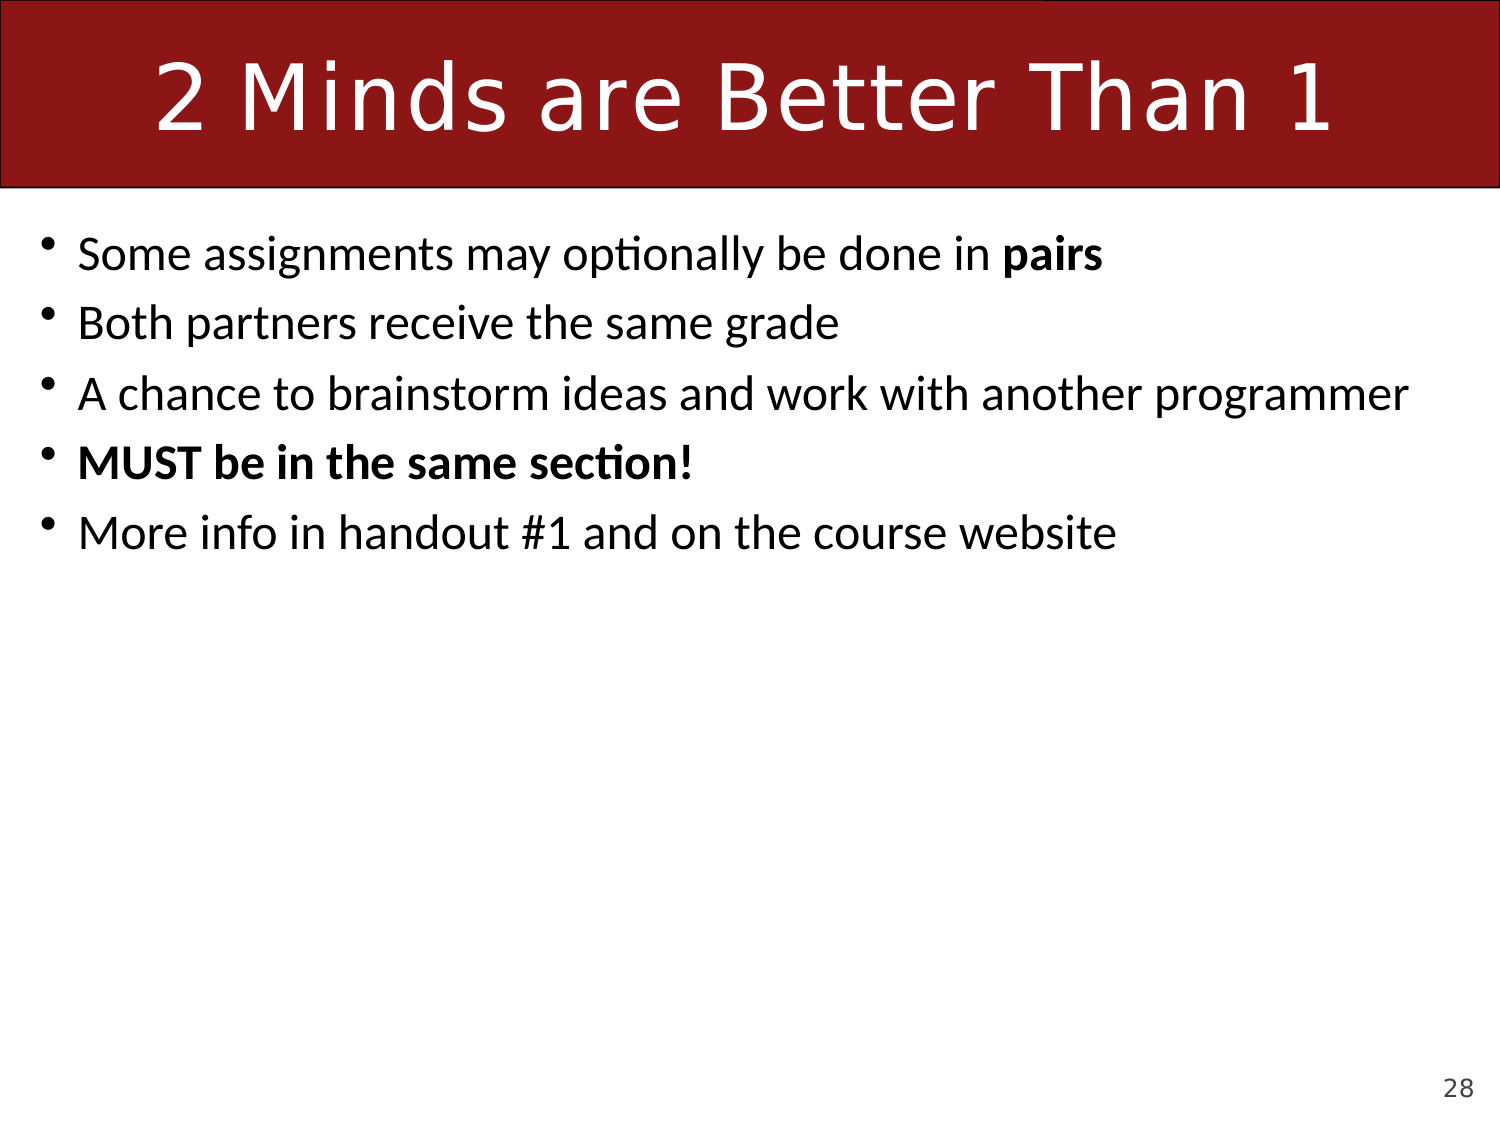

# 2 Minds are Better Than 1
Some assignments may optionally be done in pairs
Both partners receive the same grade
A chance to brainstorm ideas and work with another programmer
MUST be in the same section!
More info in handout #1 and on the course website